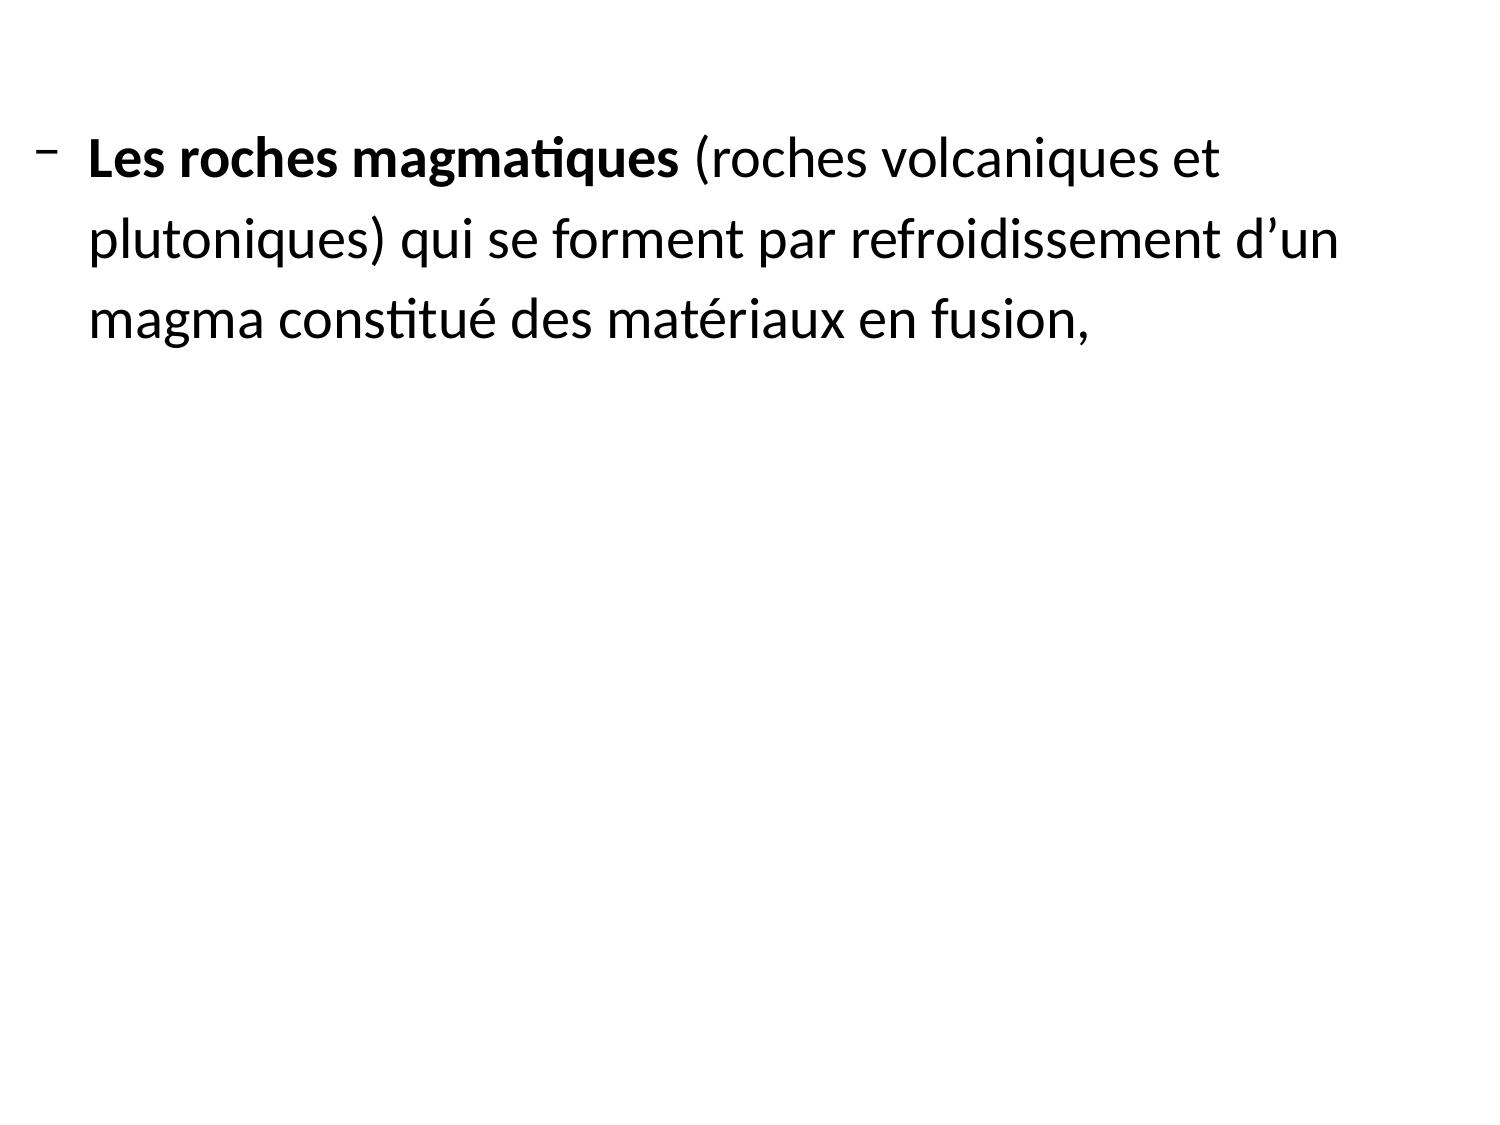

Les roches magmatiques (roches volcaniques et plutoniques) qui se forment par refroidissement d’un magma constitué des matériaux en fusion,